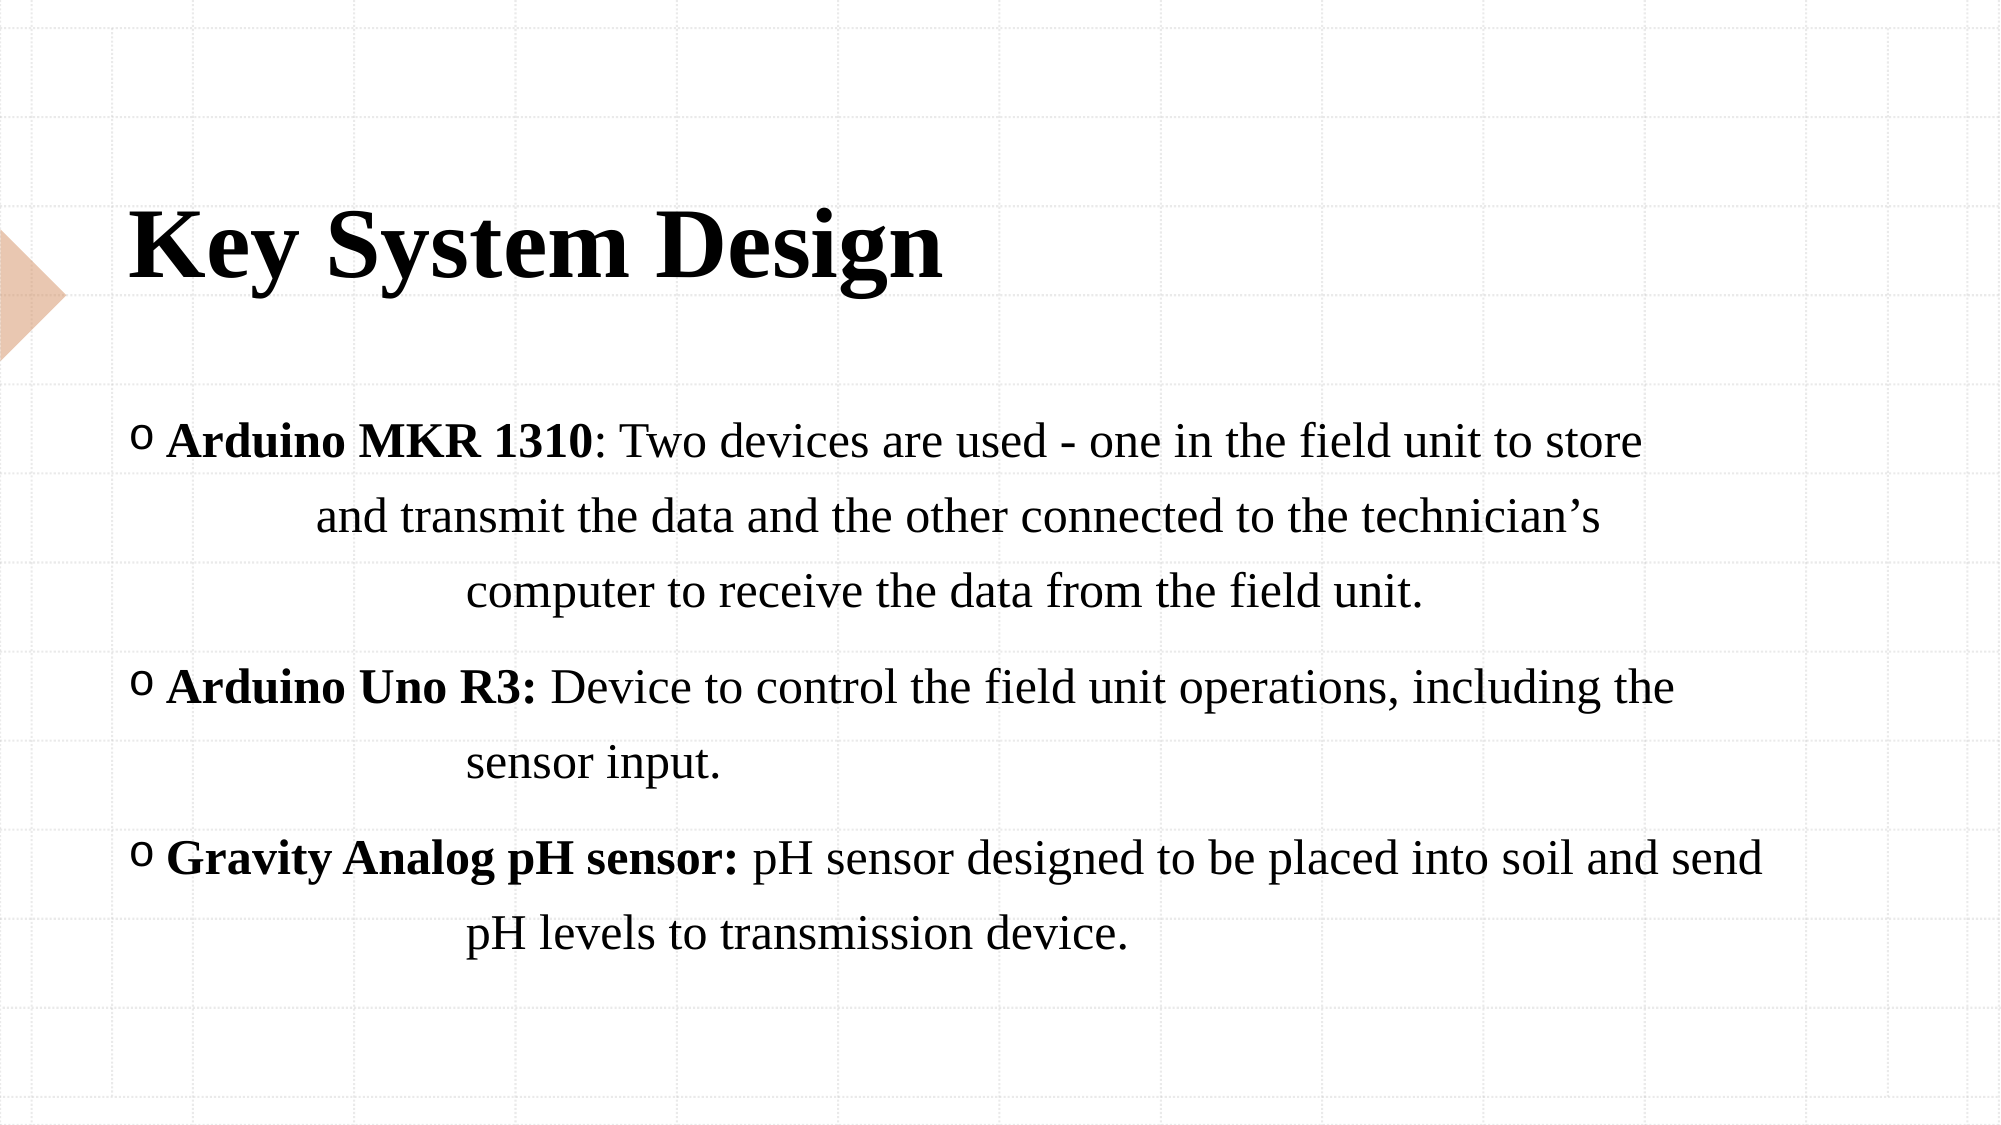

# Key System Design
Arduino MKR 1310: Two devices are used - one in the field unit to store 		and transmit the data and the other connected to the technician’s 			computer to receive the data from the field unit.​
Arduino Uno R3: Device to control the field unit operations, including the 		sensor input. ​
Gravity Analog pH sensor: pH sensor designed to be placed into soil and send 		pH levels to transmission device. ​